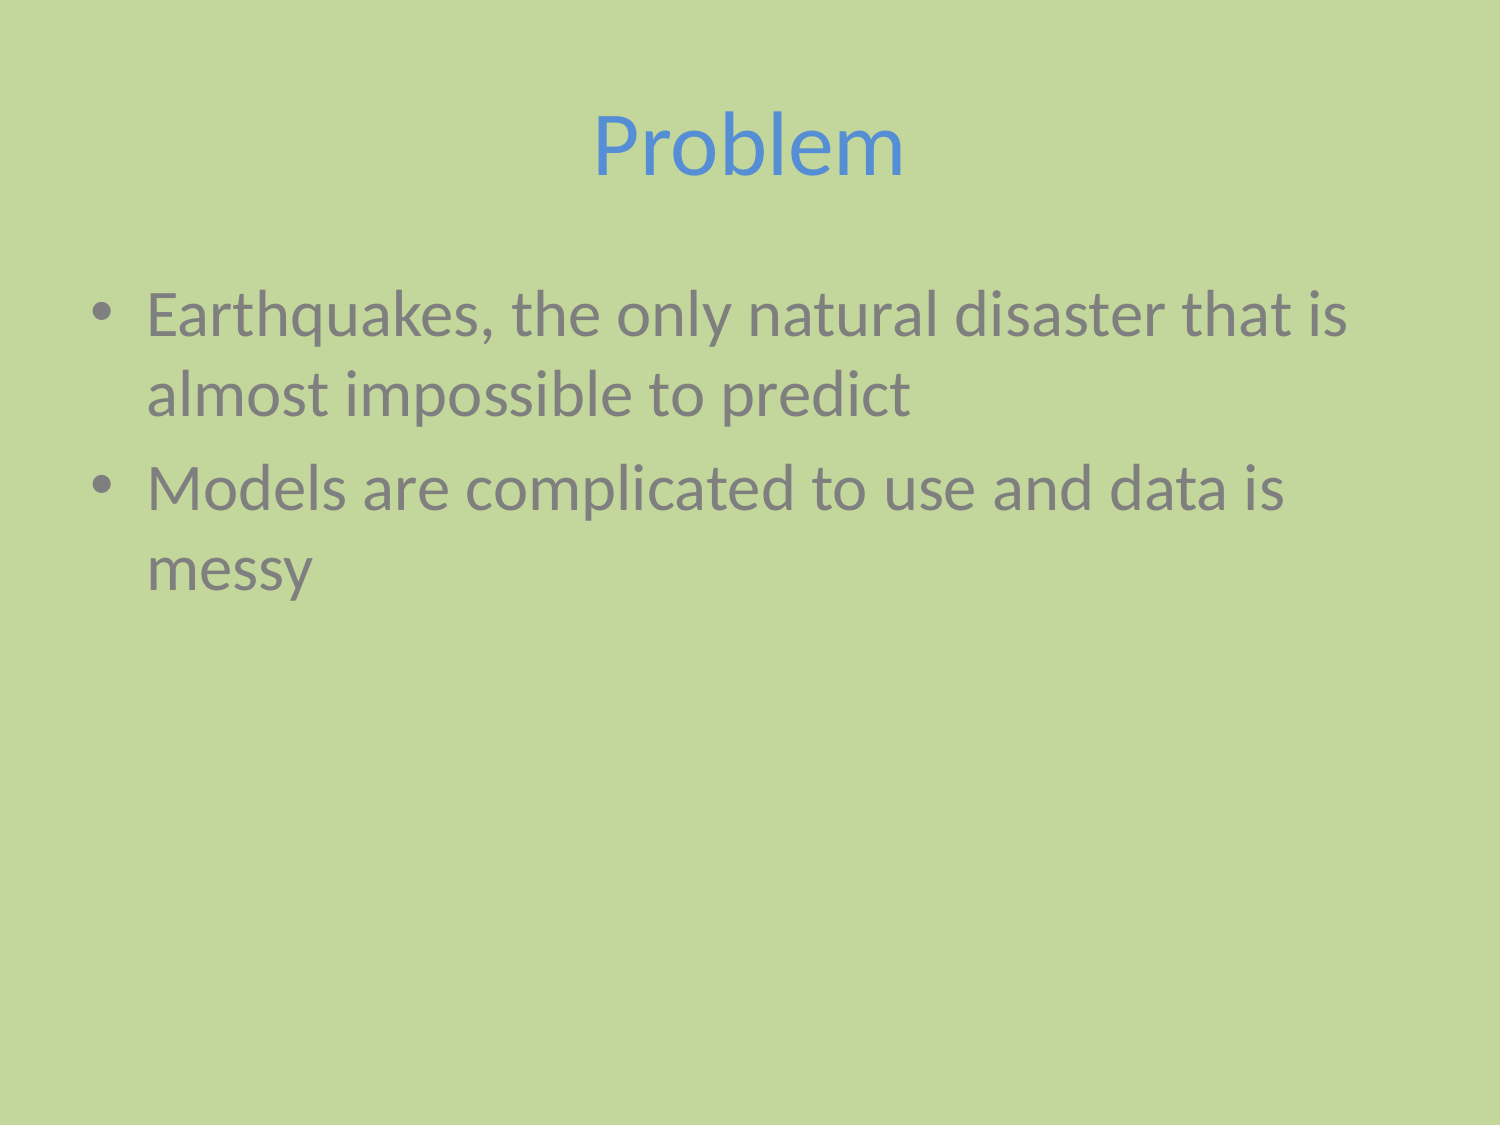

# Problem
Earthquakes, the only natural disaster that is almost impossible to predict
Models are complicated to use and data is messy